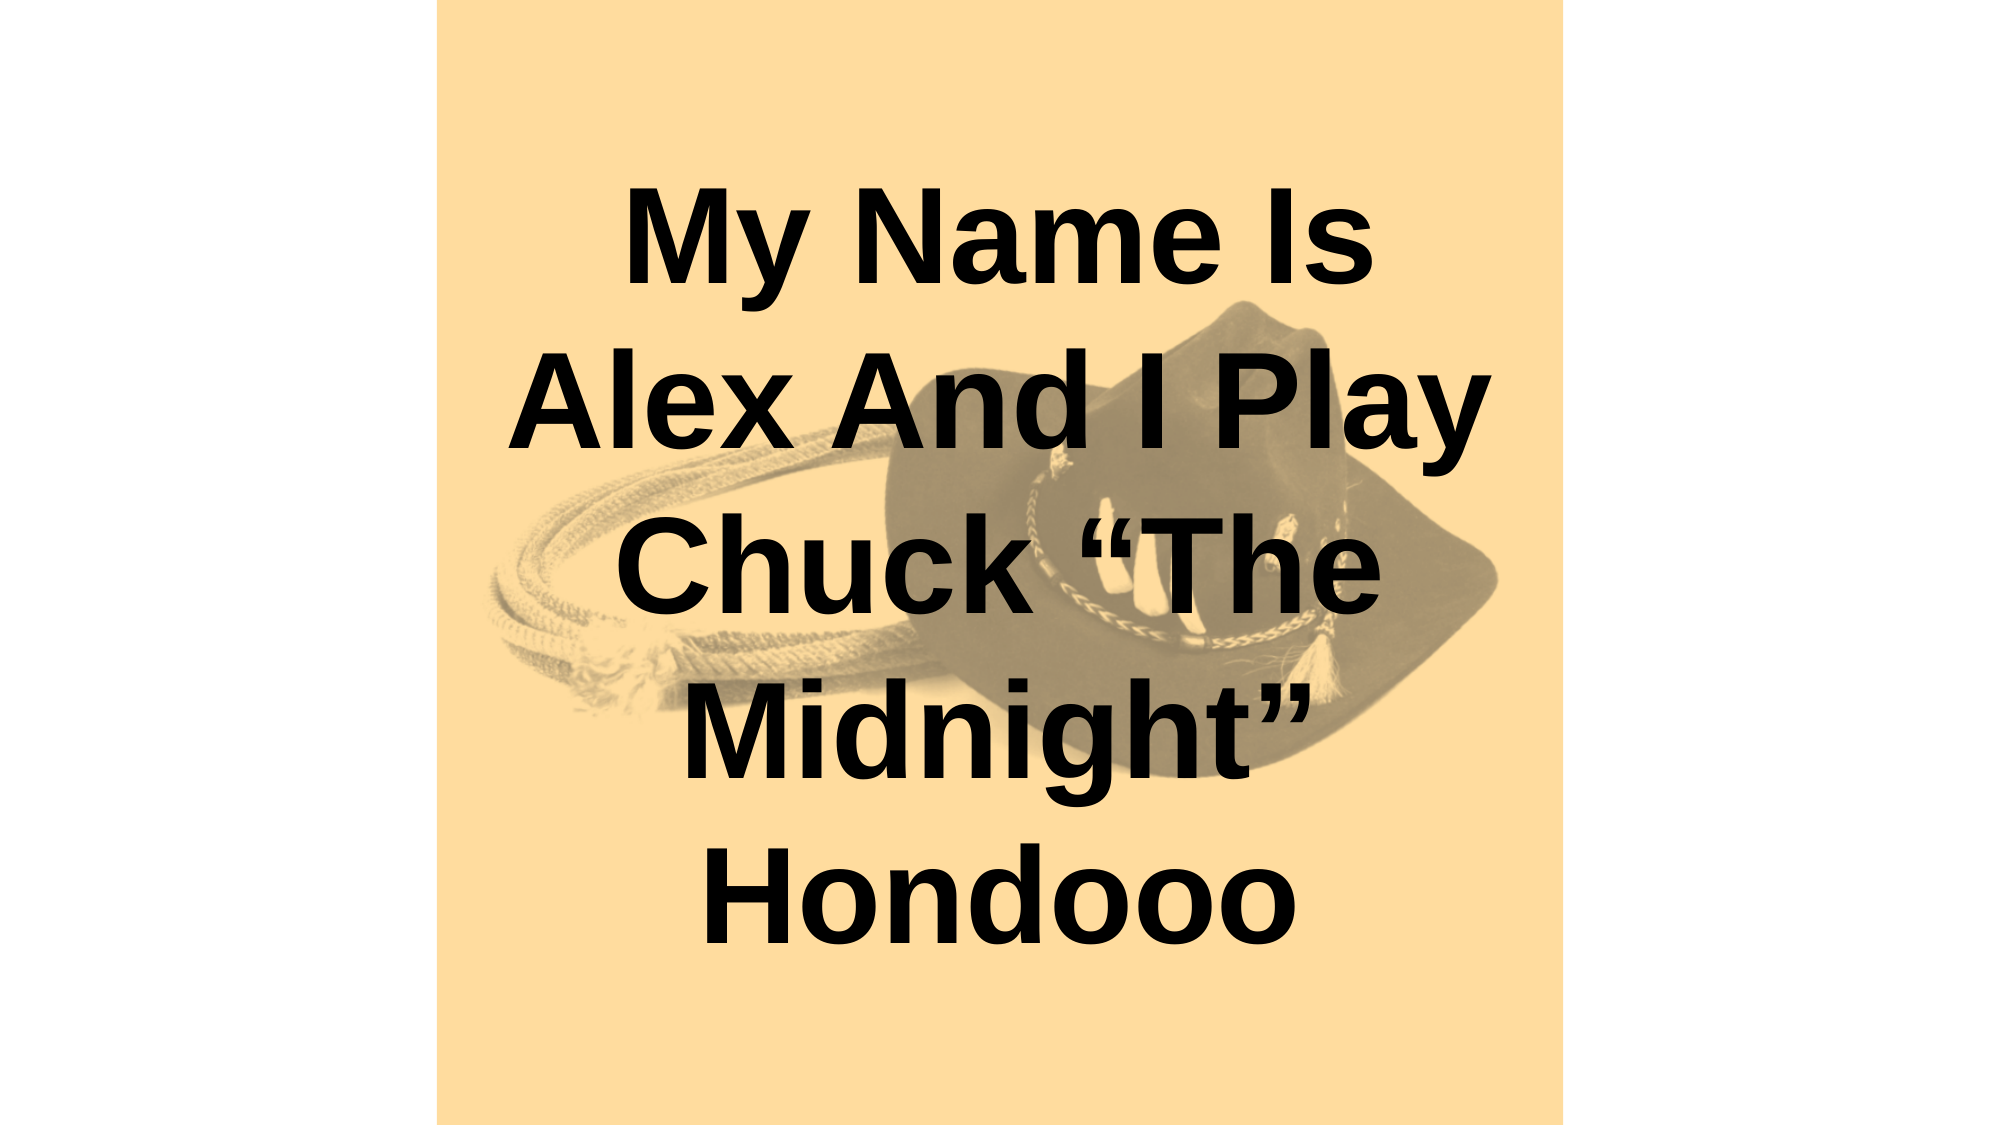

My Name Is Alex And I Play Chuck “The Midnight” Hondooo